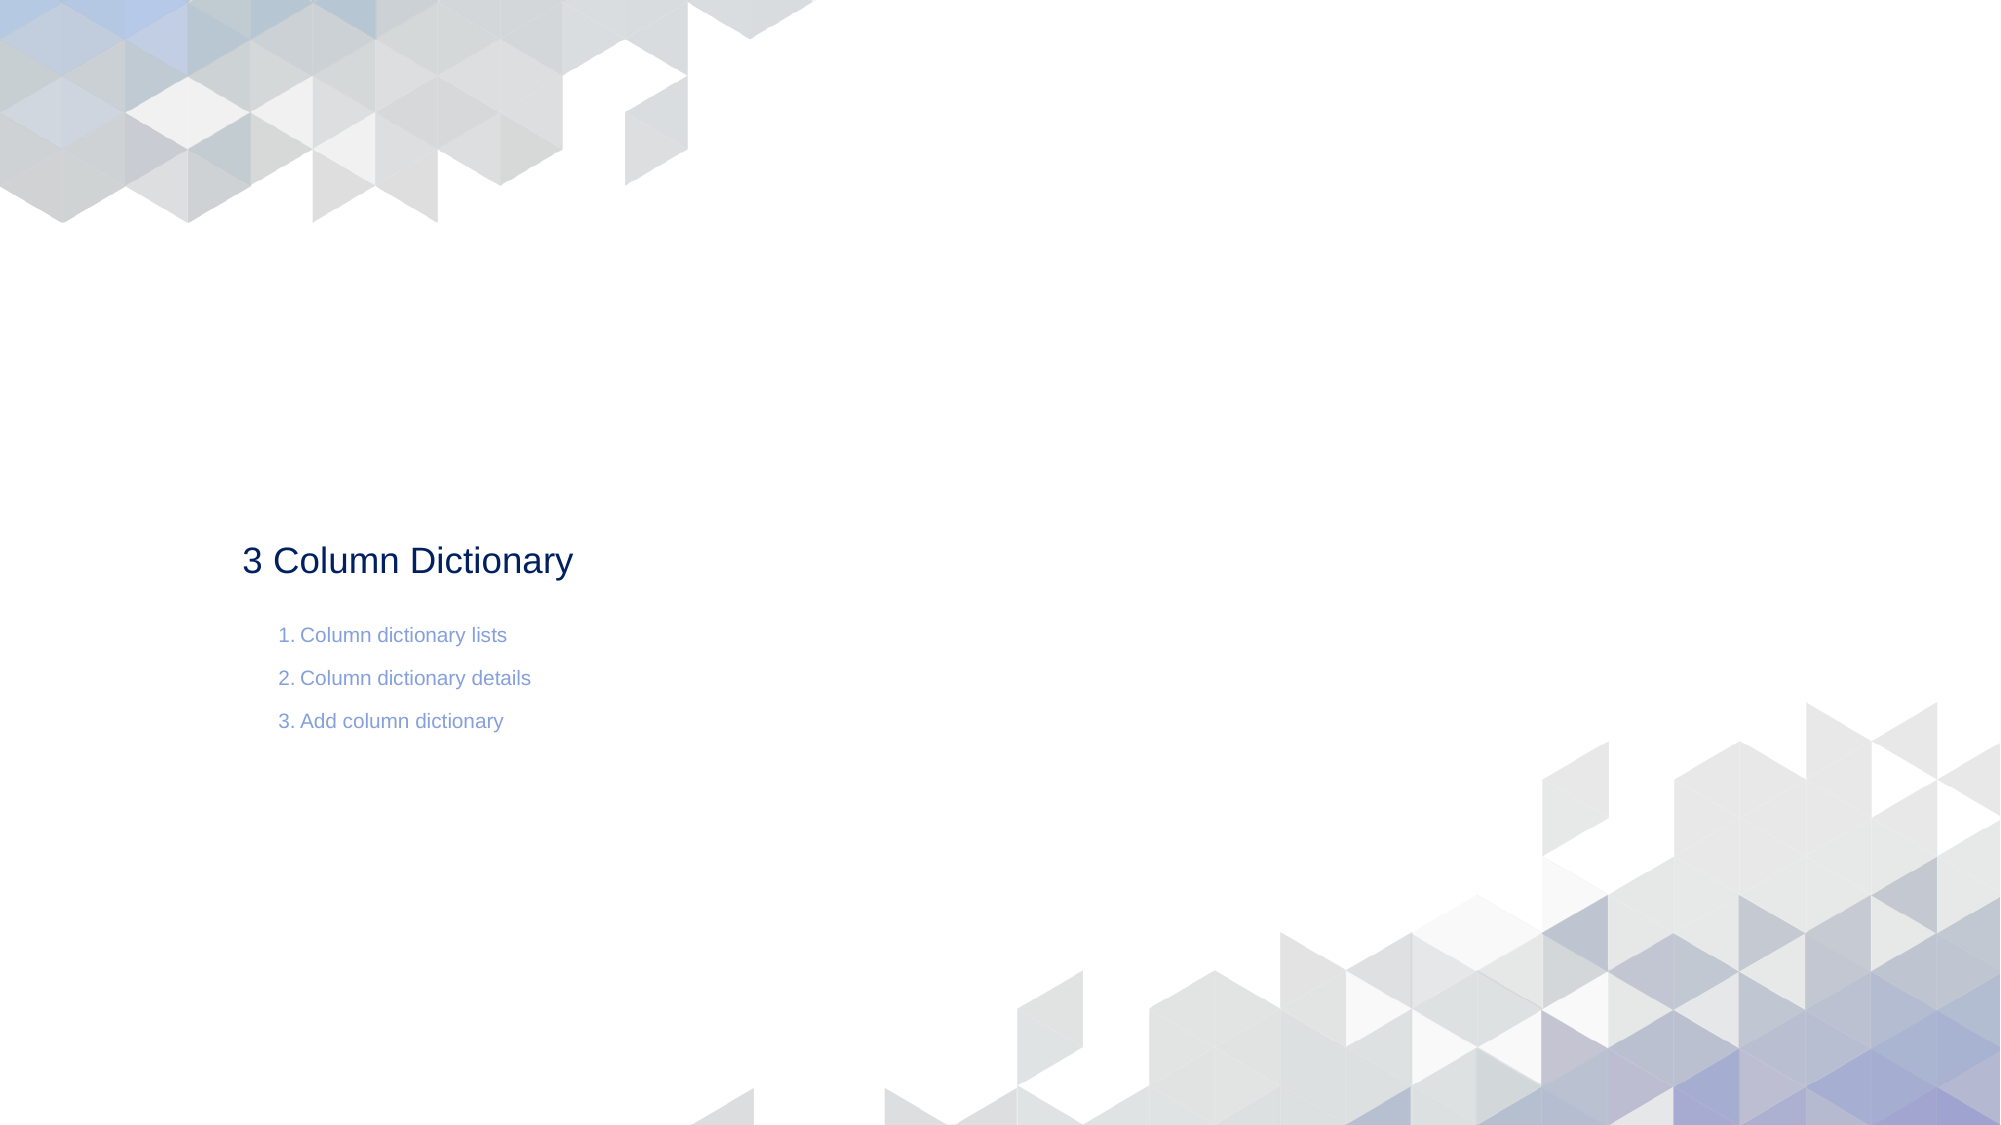

# 3 Column Dictionary
Column dictionary lists
Column dictionary details
Add column dictionary